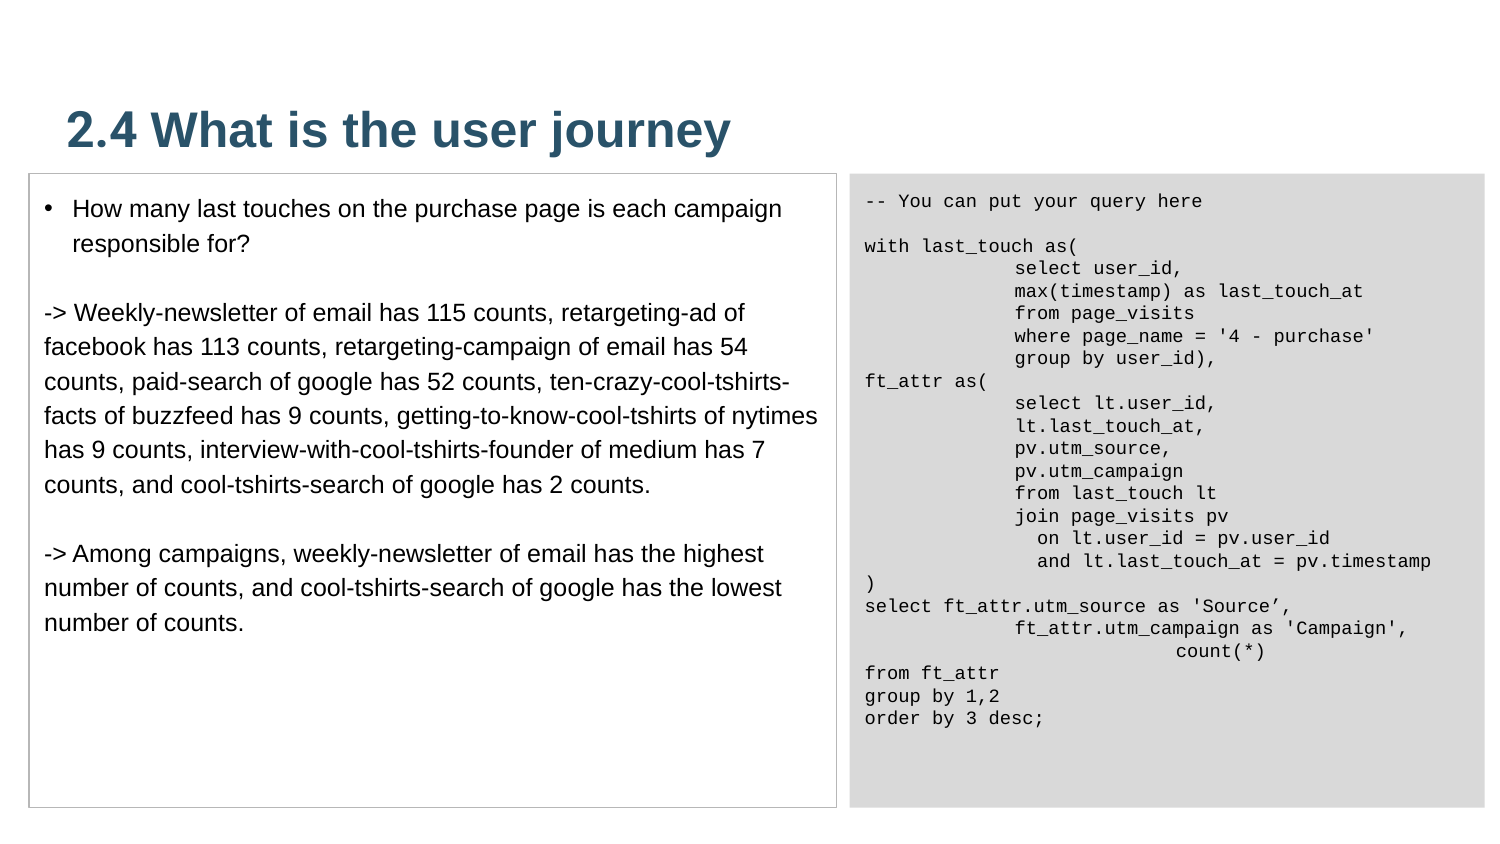

2.4 What is the user journey
How many last touches on the purchase page is each campaign responsible for?

-> Weekly-newsletter of email has 115 counts, retargeting-ad of facebook has 113 counts, retargeting-campaign of email has 54 counts, paid-search of google has 52 counts, ten-crazy-cool-tshirts-facts of buzzfeed has 9 counts, getting-to-know-cool-tshirts of nytimes has 9 counts, interview-with-cool-tshirts-founder of medium has 7 counts, and cool-tshirts-search of google has 2 counts.

-> Among campaigns, weekly-newsletter of email has the highest number of counts, and cool-tshirts-search of google has the lowest number of counts.
-- You can put your query here

with last_touch as(
	select user_id,
	max(timestamp) as last_touch_at
	from page_visits
	where page_name = '4 - purchase'
	group by user_id),
ft_attr as(
	select lt.user_id,
	lt.last_touch_at,
	pv.utm_source,
	pv.utm_campaign
	from last_touch lt
	join page_visits pv
	  on lt.user_id = pv.user_id
	  and lt.last_touch_at = pv.timestamp
)
select ft_attr.utm_source as 'Source’,
	ft_attr.utm_campaign as 'Campaign',
  		 count(*)
from ft_attr
group by 1,2
order by 3 desc;